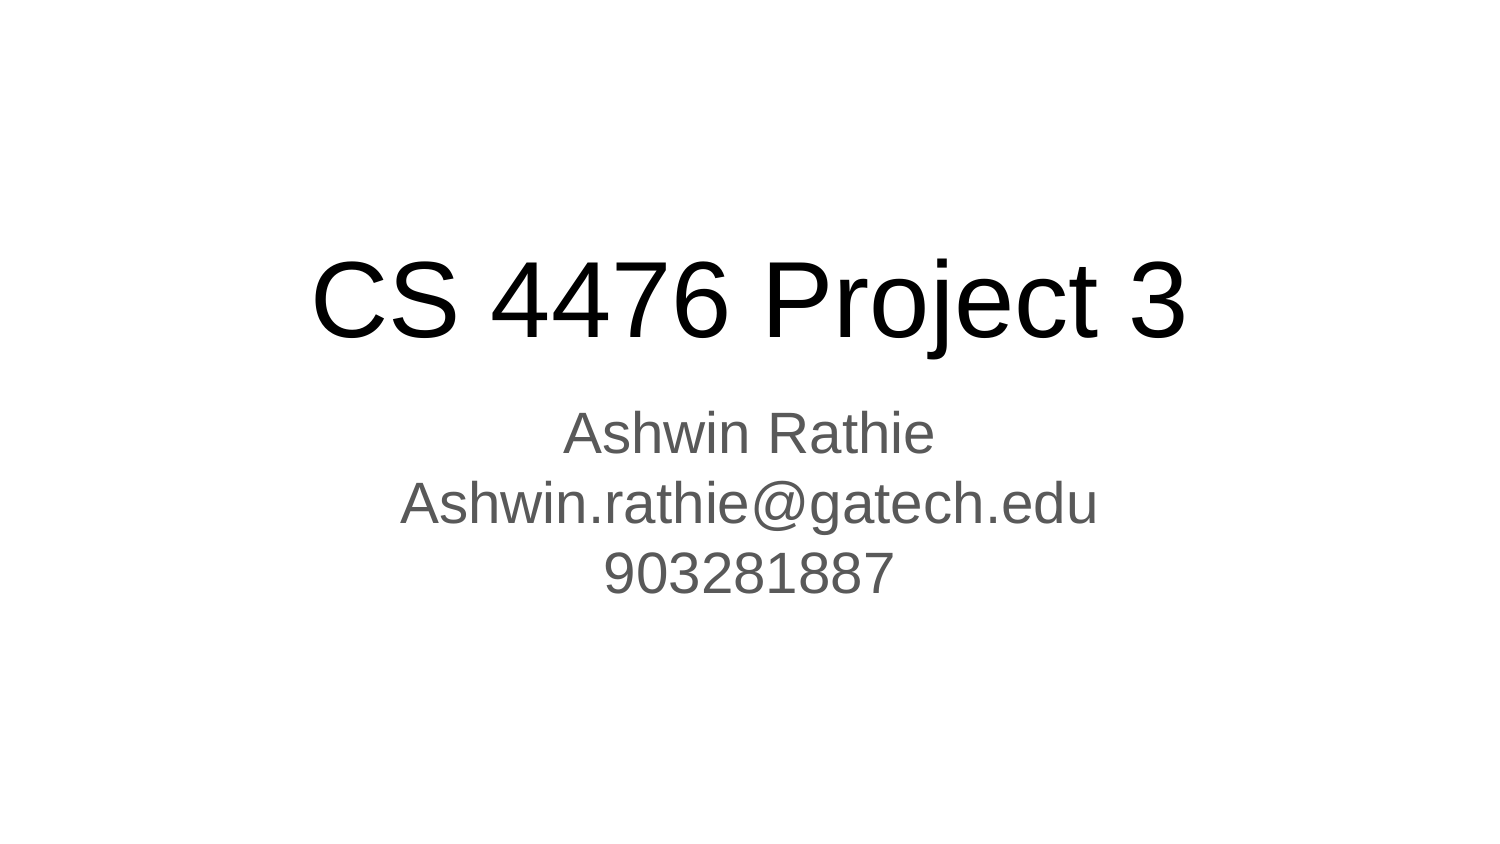

# CS 4476 Project 3
Ashwin Rathie
Ashwin.rathie@gatech.edu
903281887